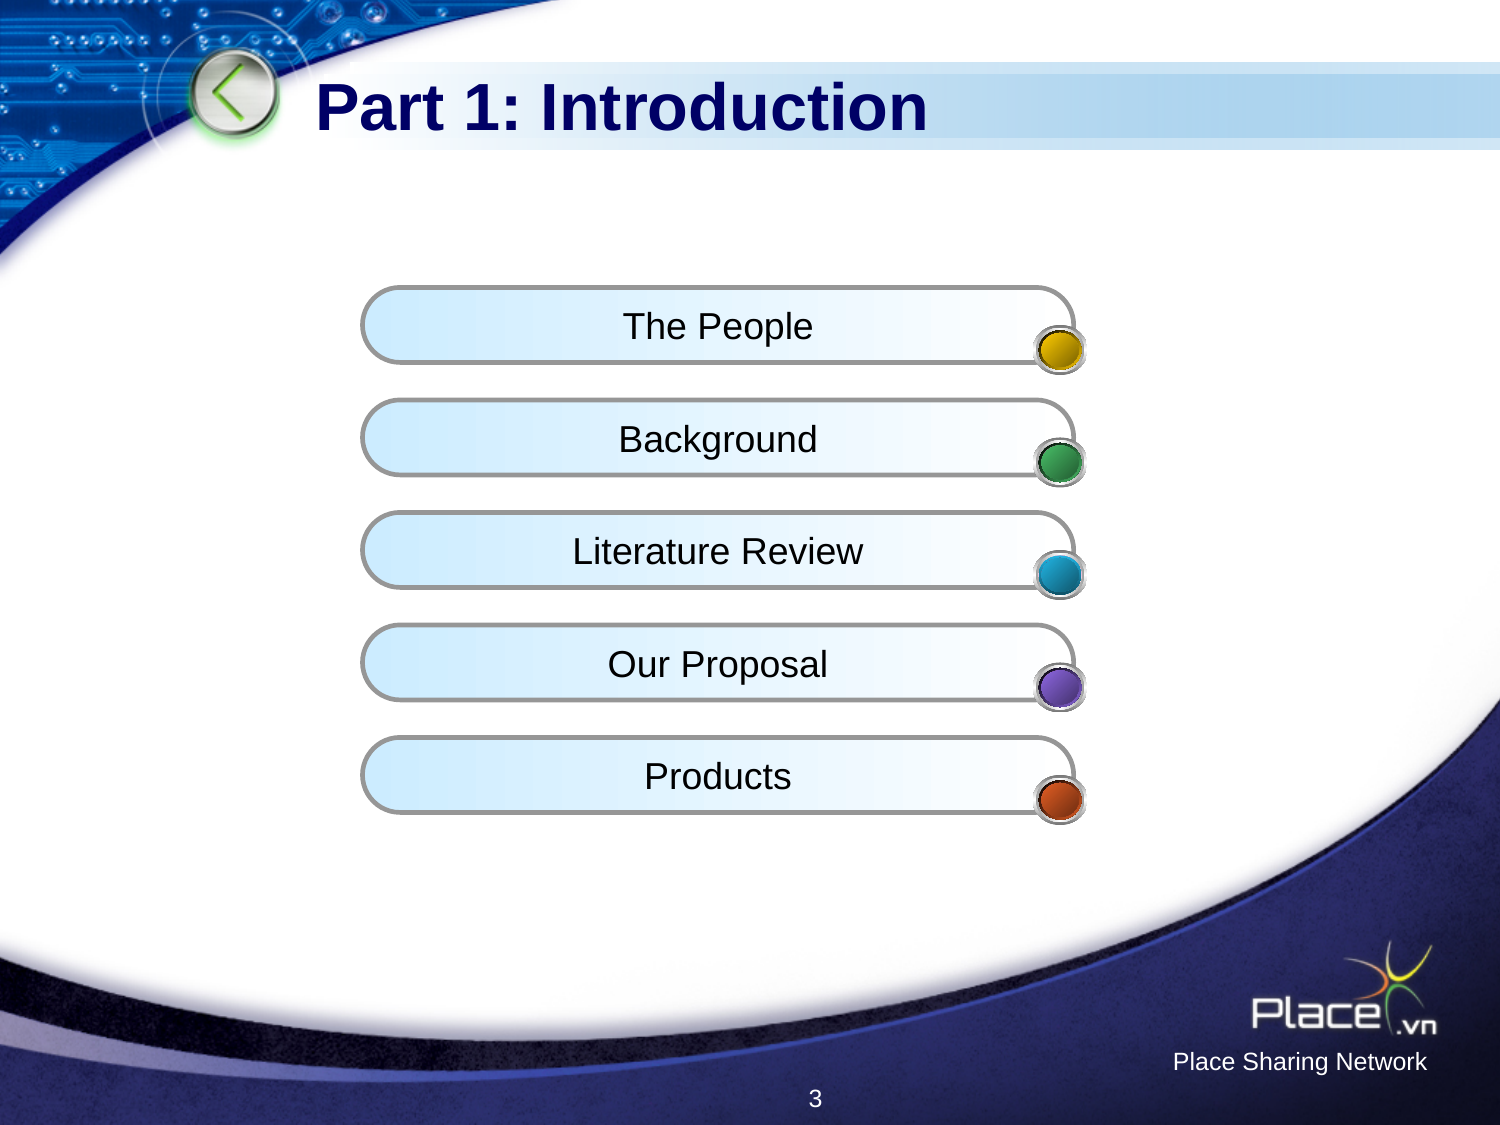

# Part 1: Introduction
The People

Background

Literature Review

Our Proposal

Products

Place Sharing Network
3